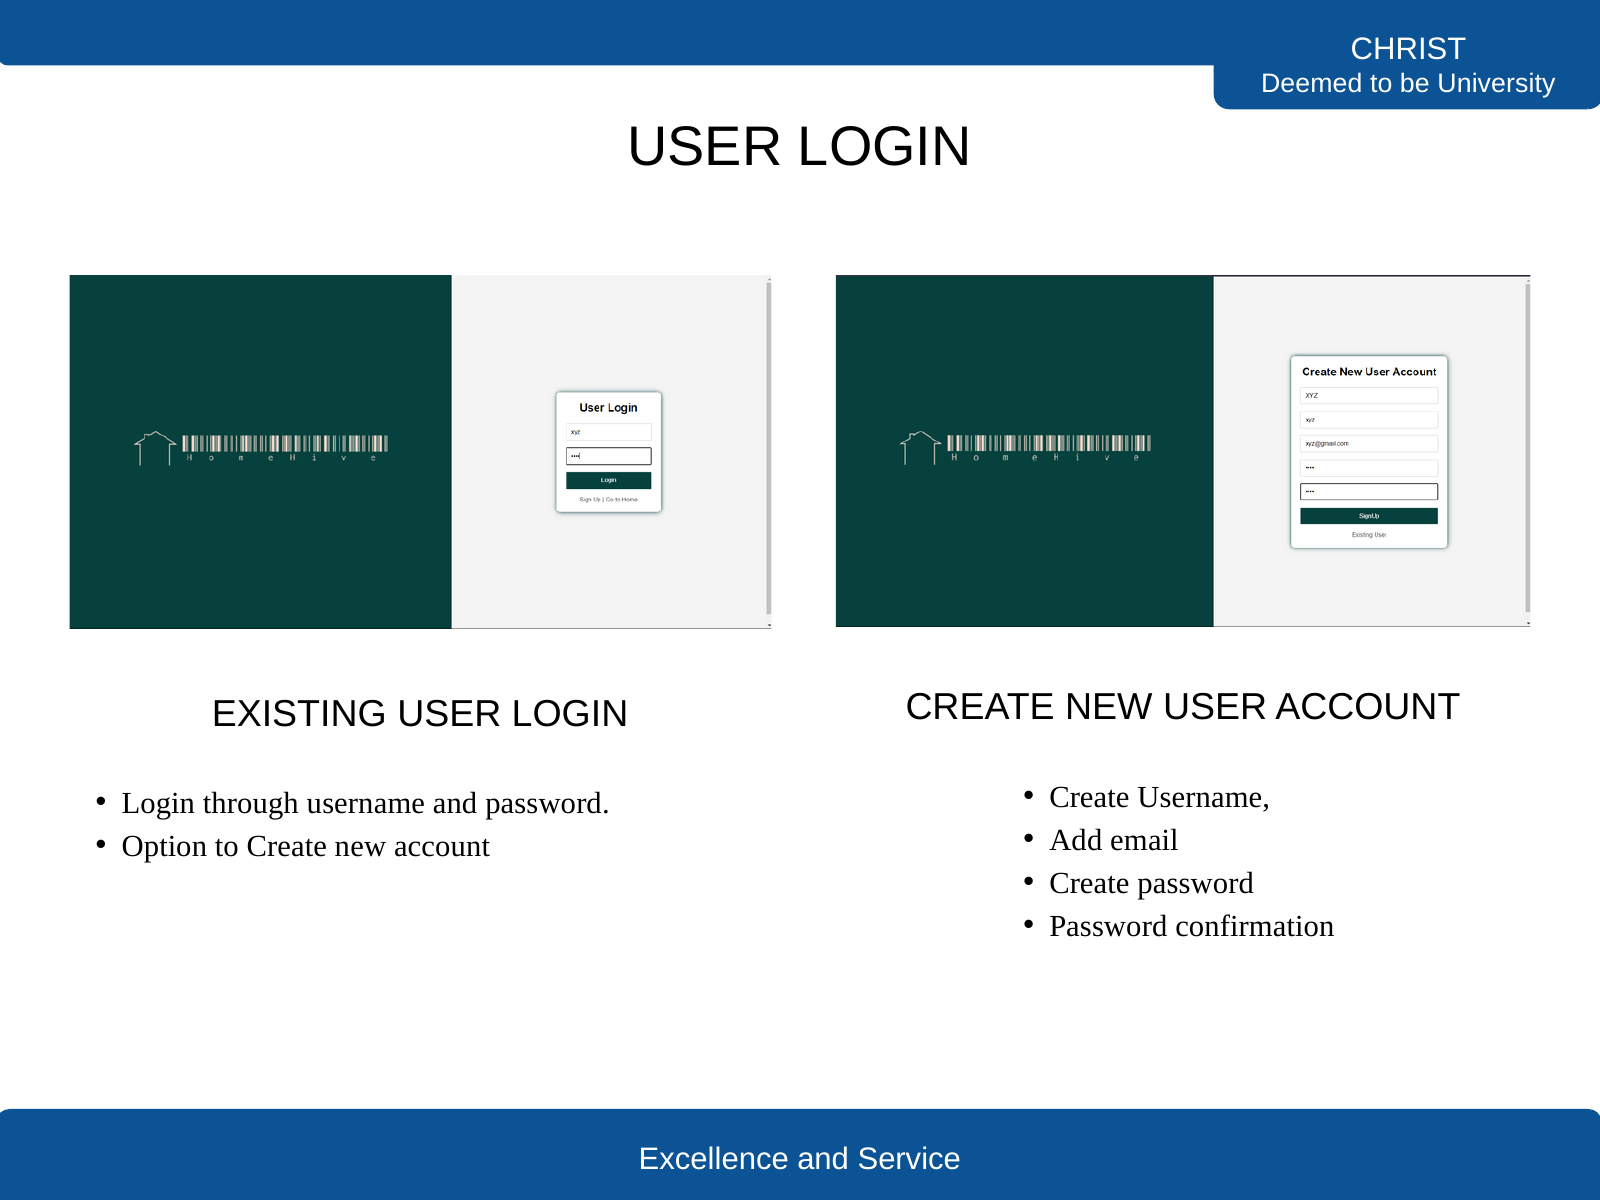

CHRIST
Deemed to be University
USER LOGIN

CREATE NEW USER ACCOUNT
EXISTING USER LOGIN

Login through username and password.
Option to Create new account

Create Username,
Add email
Create password
Password confirmation

Excellence and Service